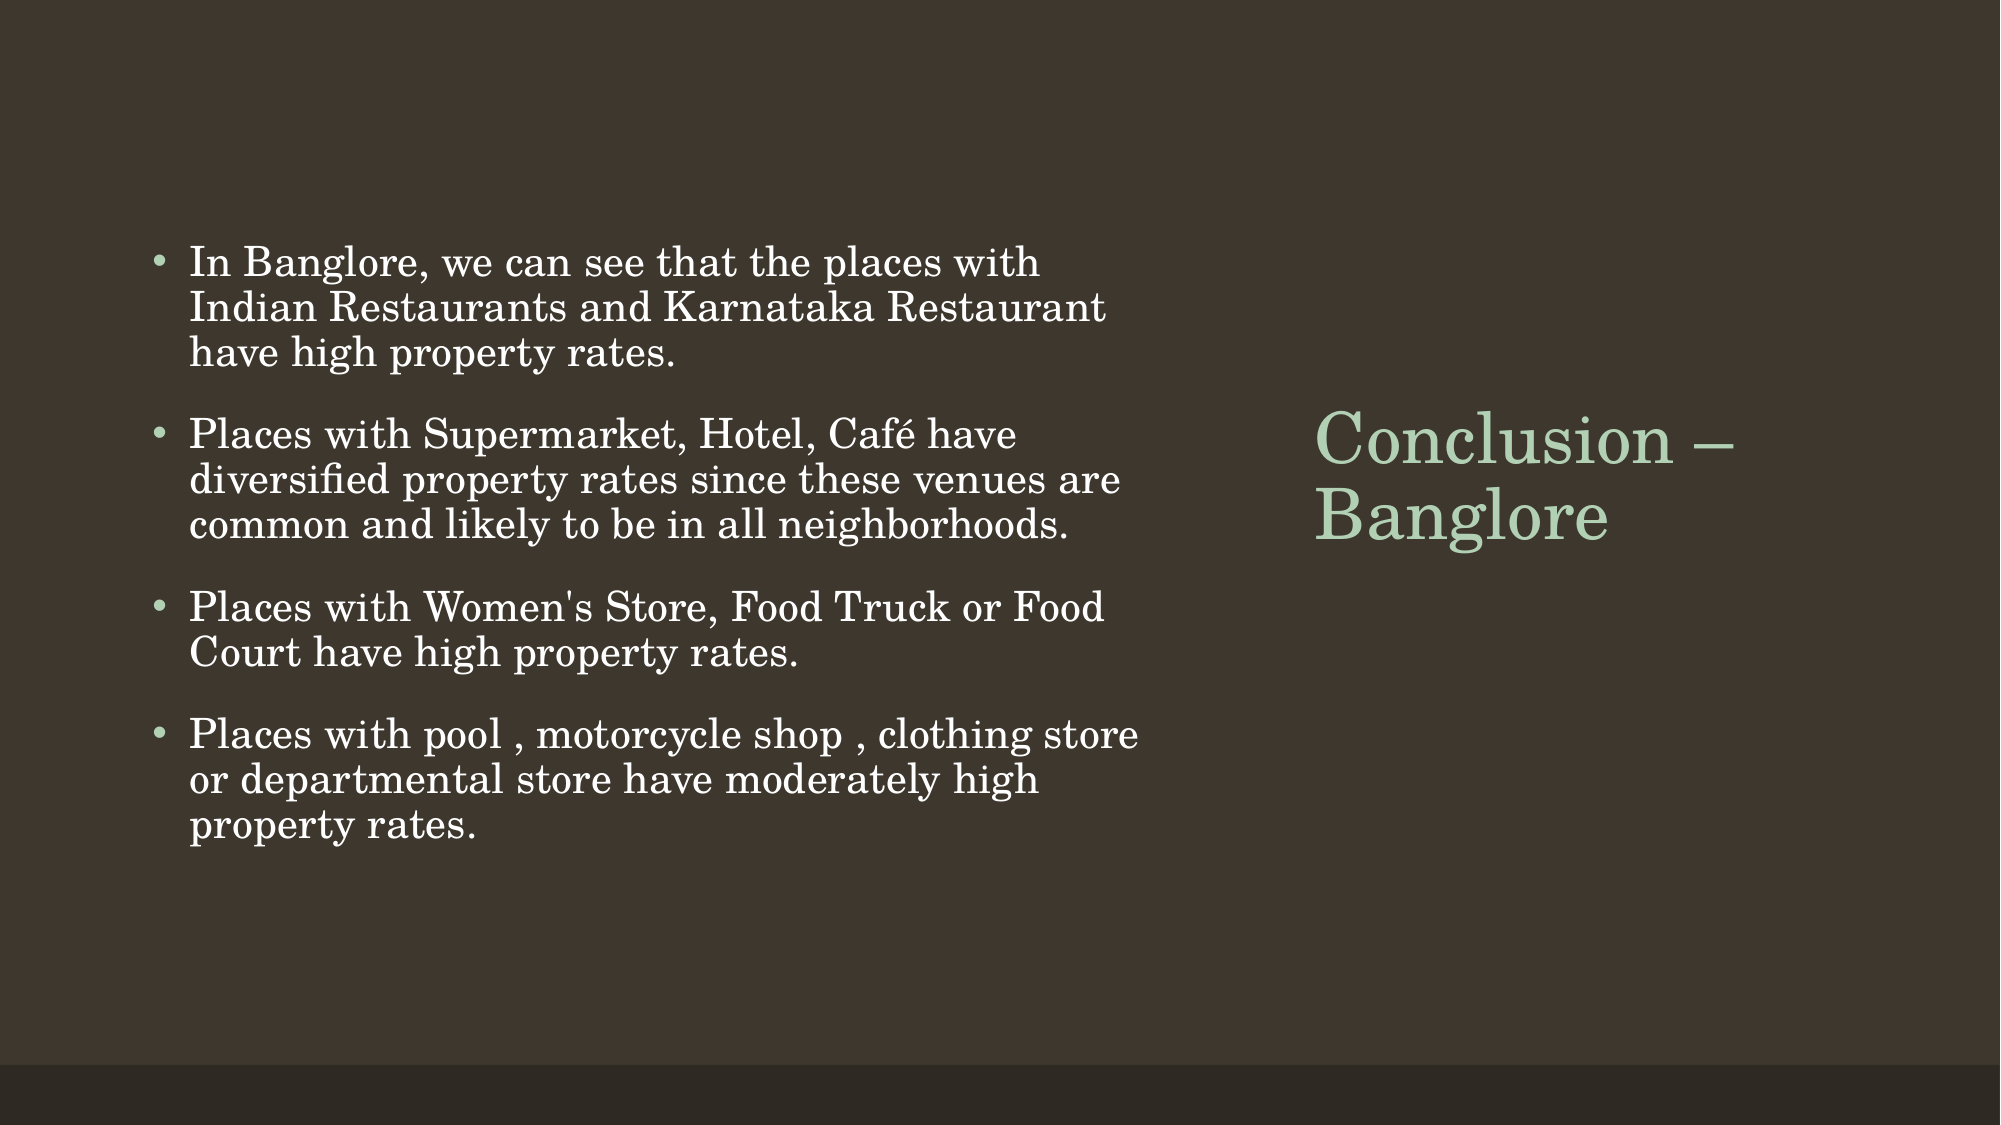

In Banglore, we can see that the places with Indian Restaurants and Karnataka Restaurant have high property rates.
Places with Supermarket, Hotel, Café have diversified property rates since these venues are common and likely to be in all neighborhoods.
Places with Women's Store, Food Truck or Food Court have high property rates.
Places with pool , motorcycle shop , clothing store or departmental store have moderately high property rates.
# Conclusion – Banglore